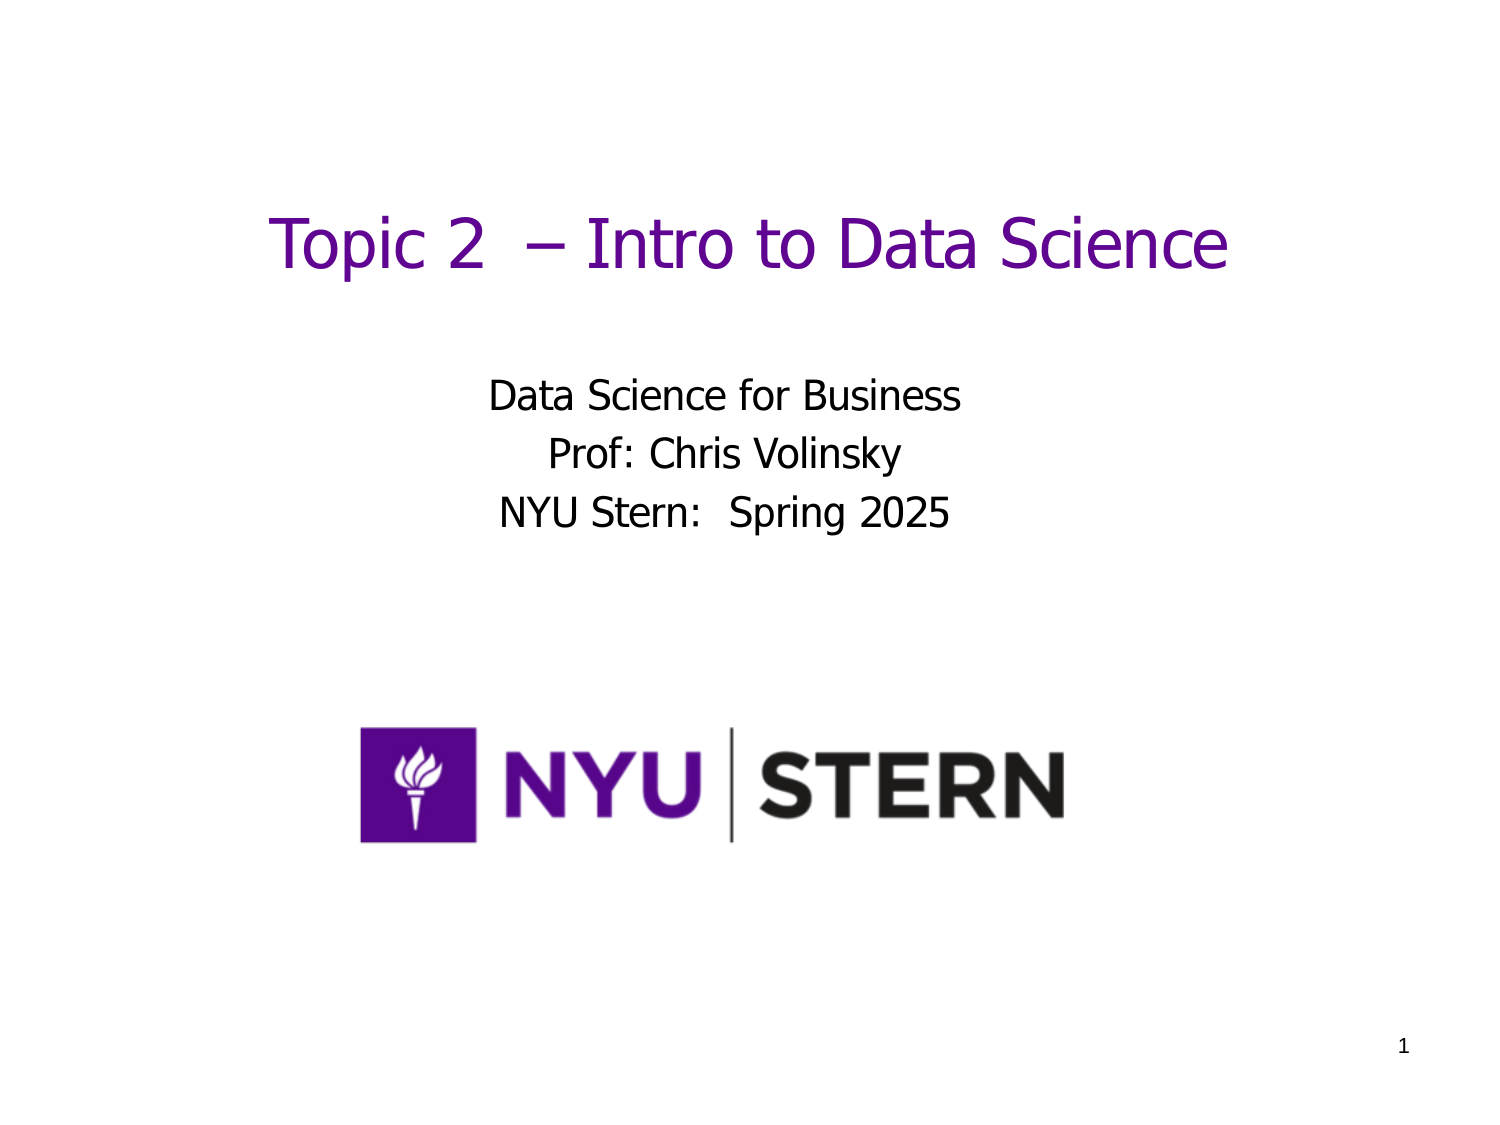

# Topic 2  – Intro to Data Science
Data Science for Business
Prof: Chris Volinsky
NYU Stern:  Spring 2025
1